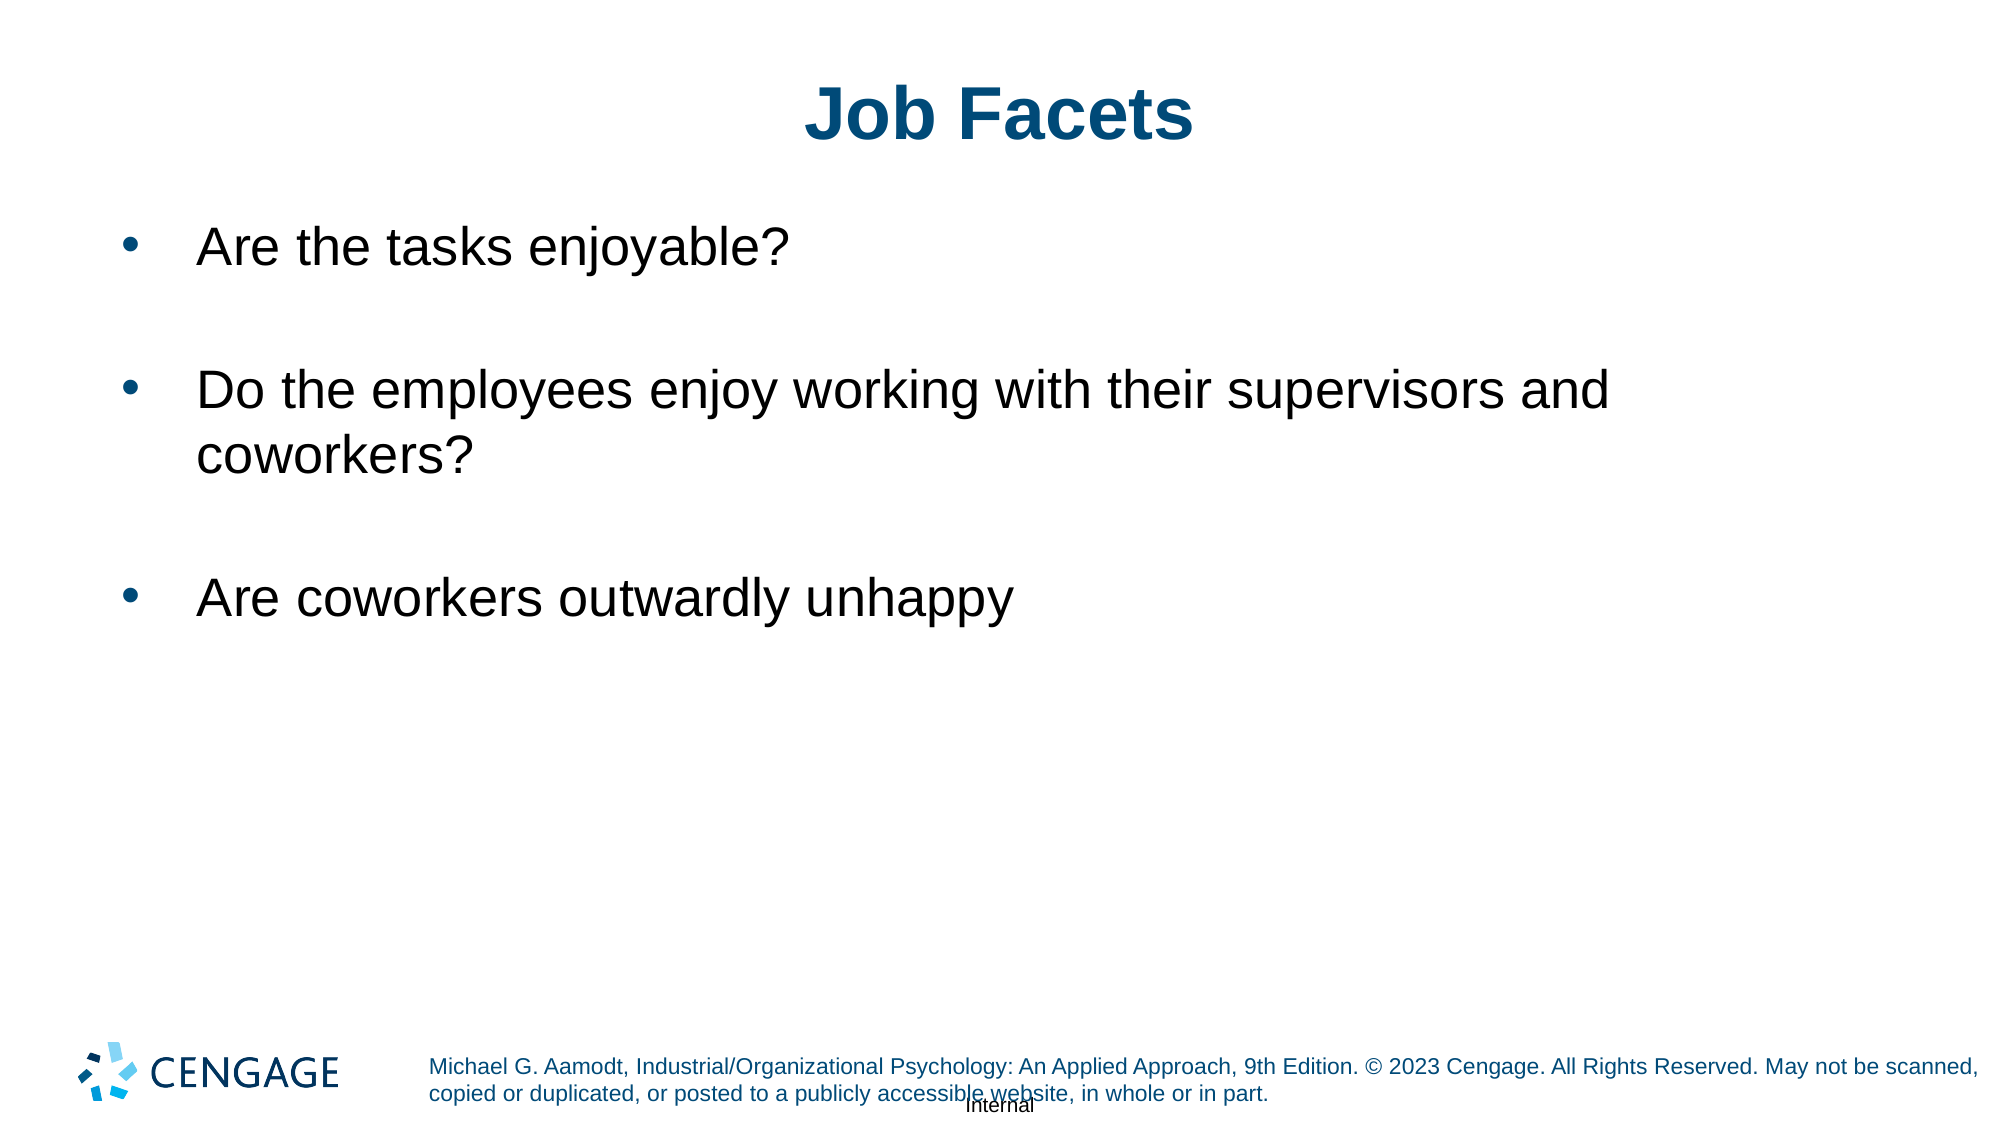

# Job Facets
Are the tasks enjoyable?
Do the employees enjoy working with their supervisors and coworkers?
Are coworkers outwardly unhappy